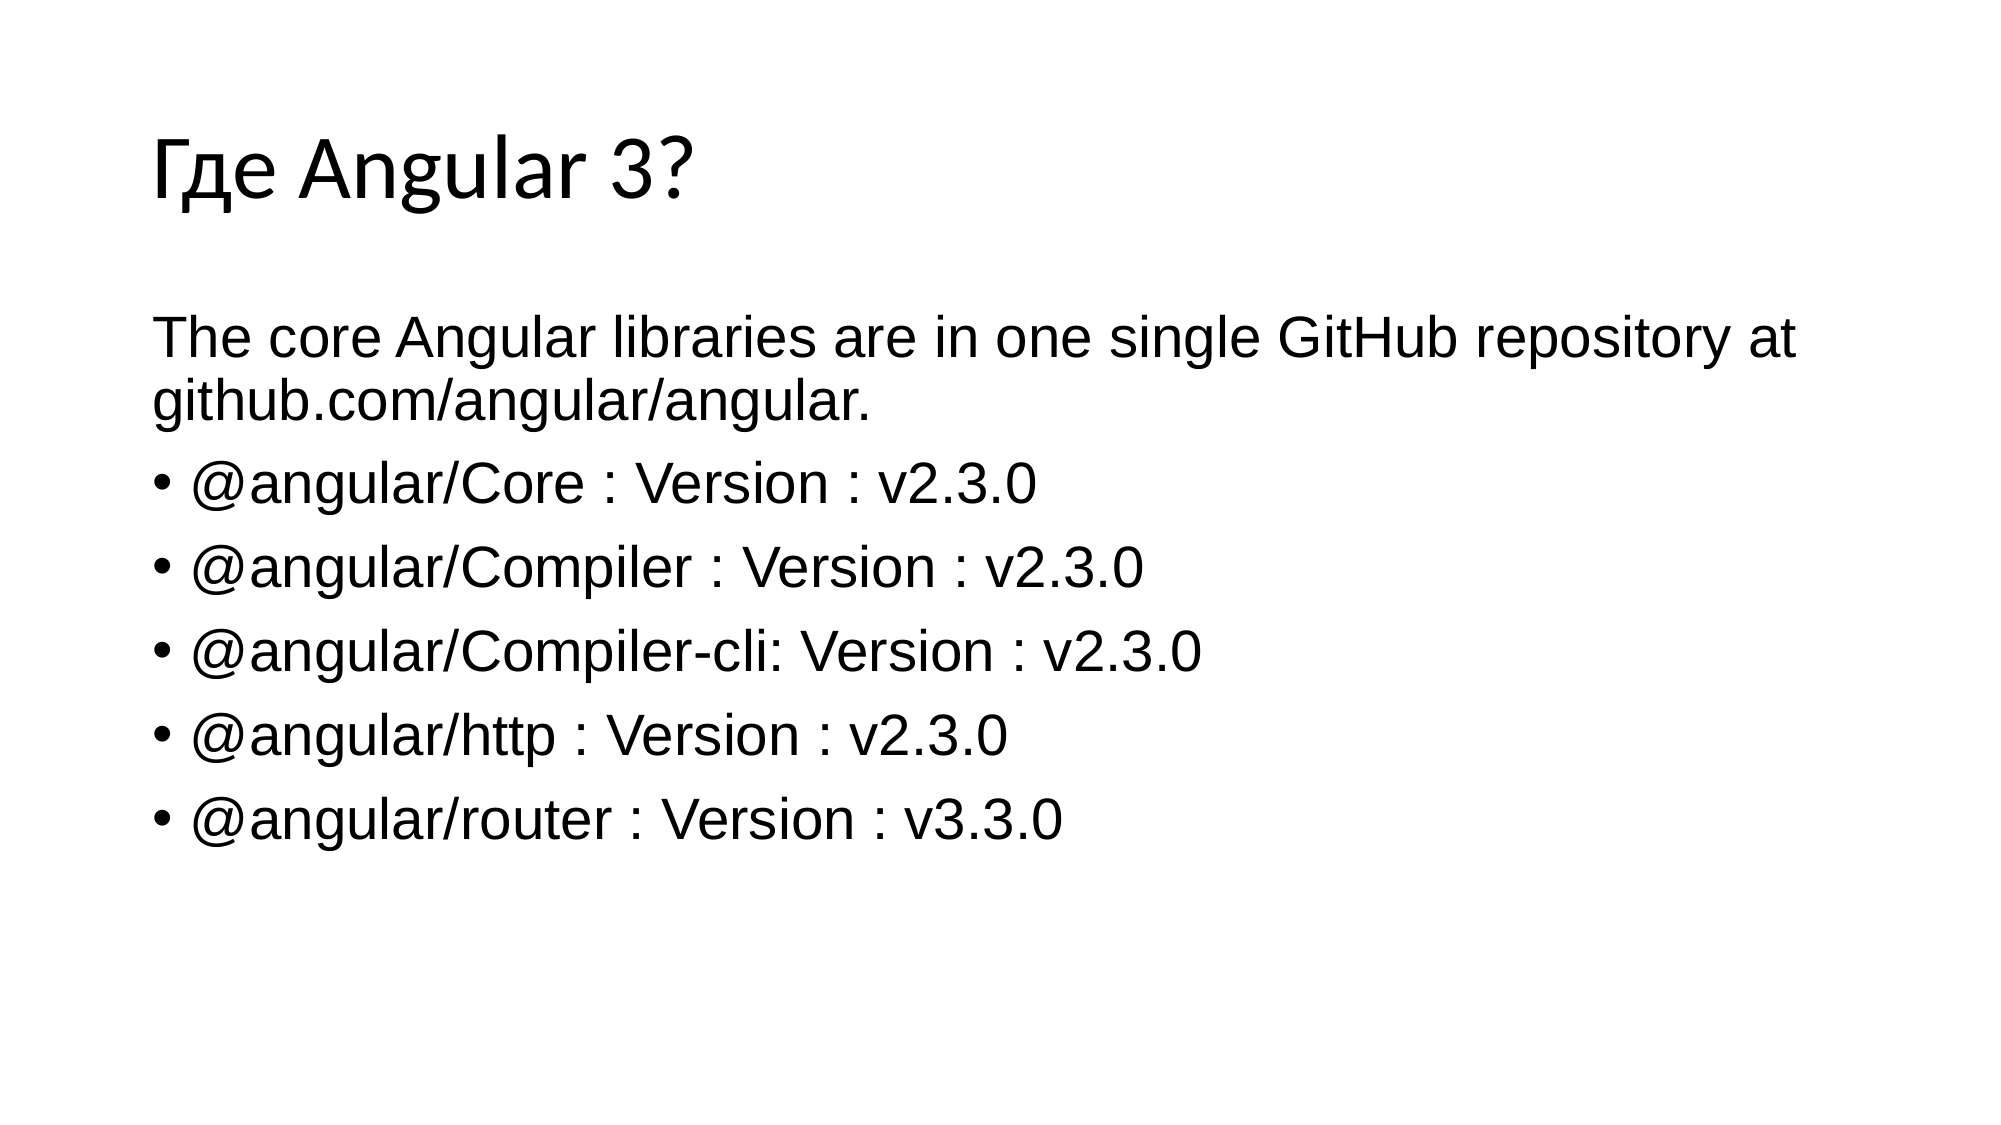

# Где Angular 3?
The core Angular libraries are in one single GitHub repository at github.com/angular/angular.
@angular/Core : Version : v2.3.0
@angular/Compiler : Version : v2.3.0
@angular/Compiler-cli: Version : v2.3.0
@angular/http : Version : v2.3.0
@angular/router : Version : v3.3.0